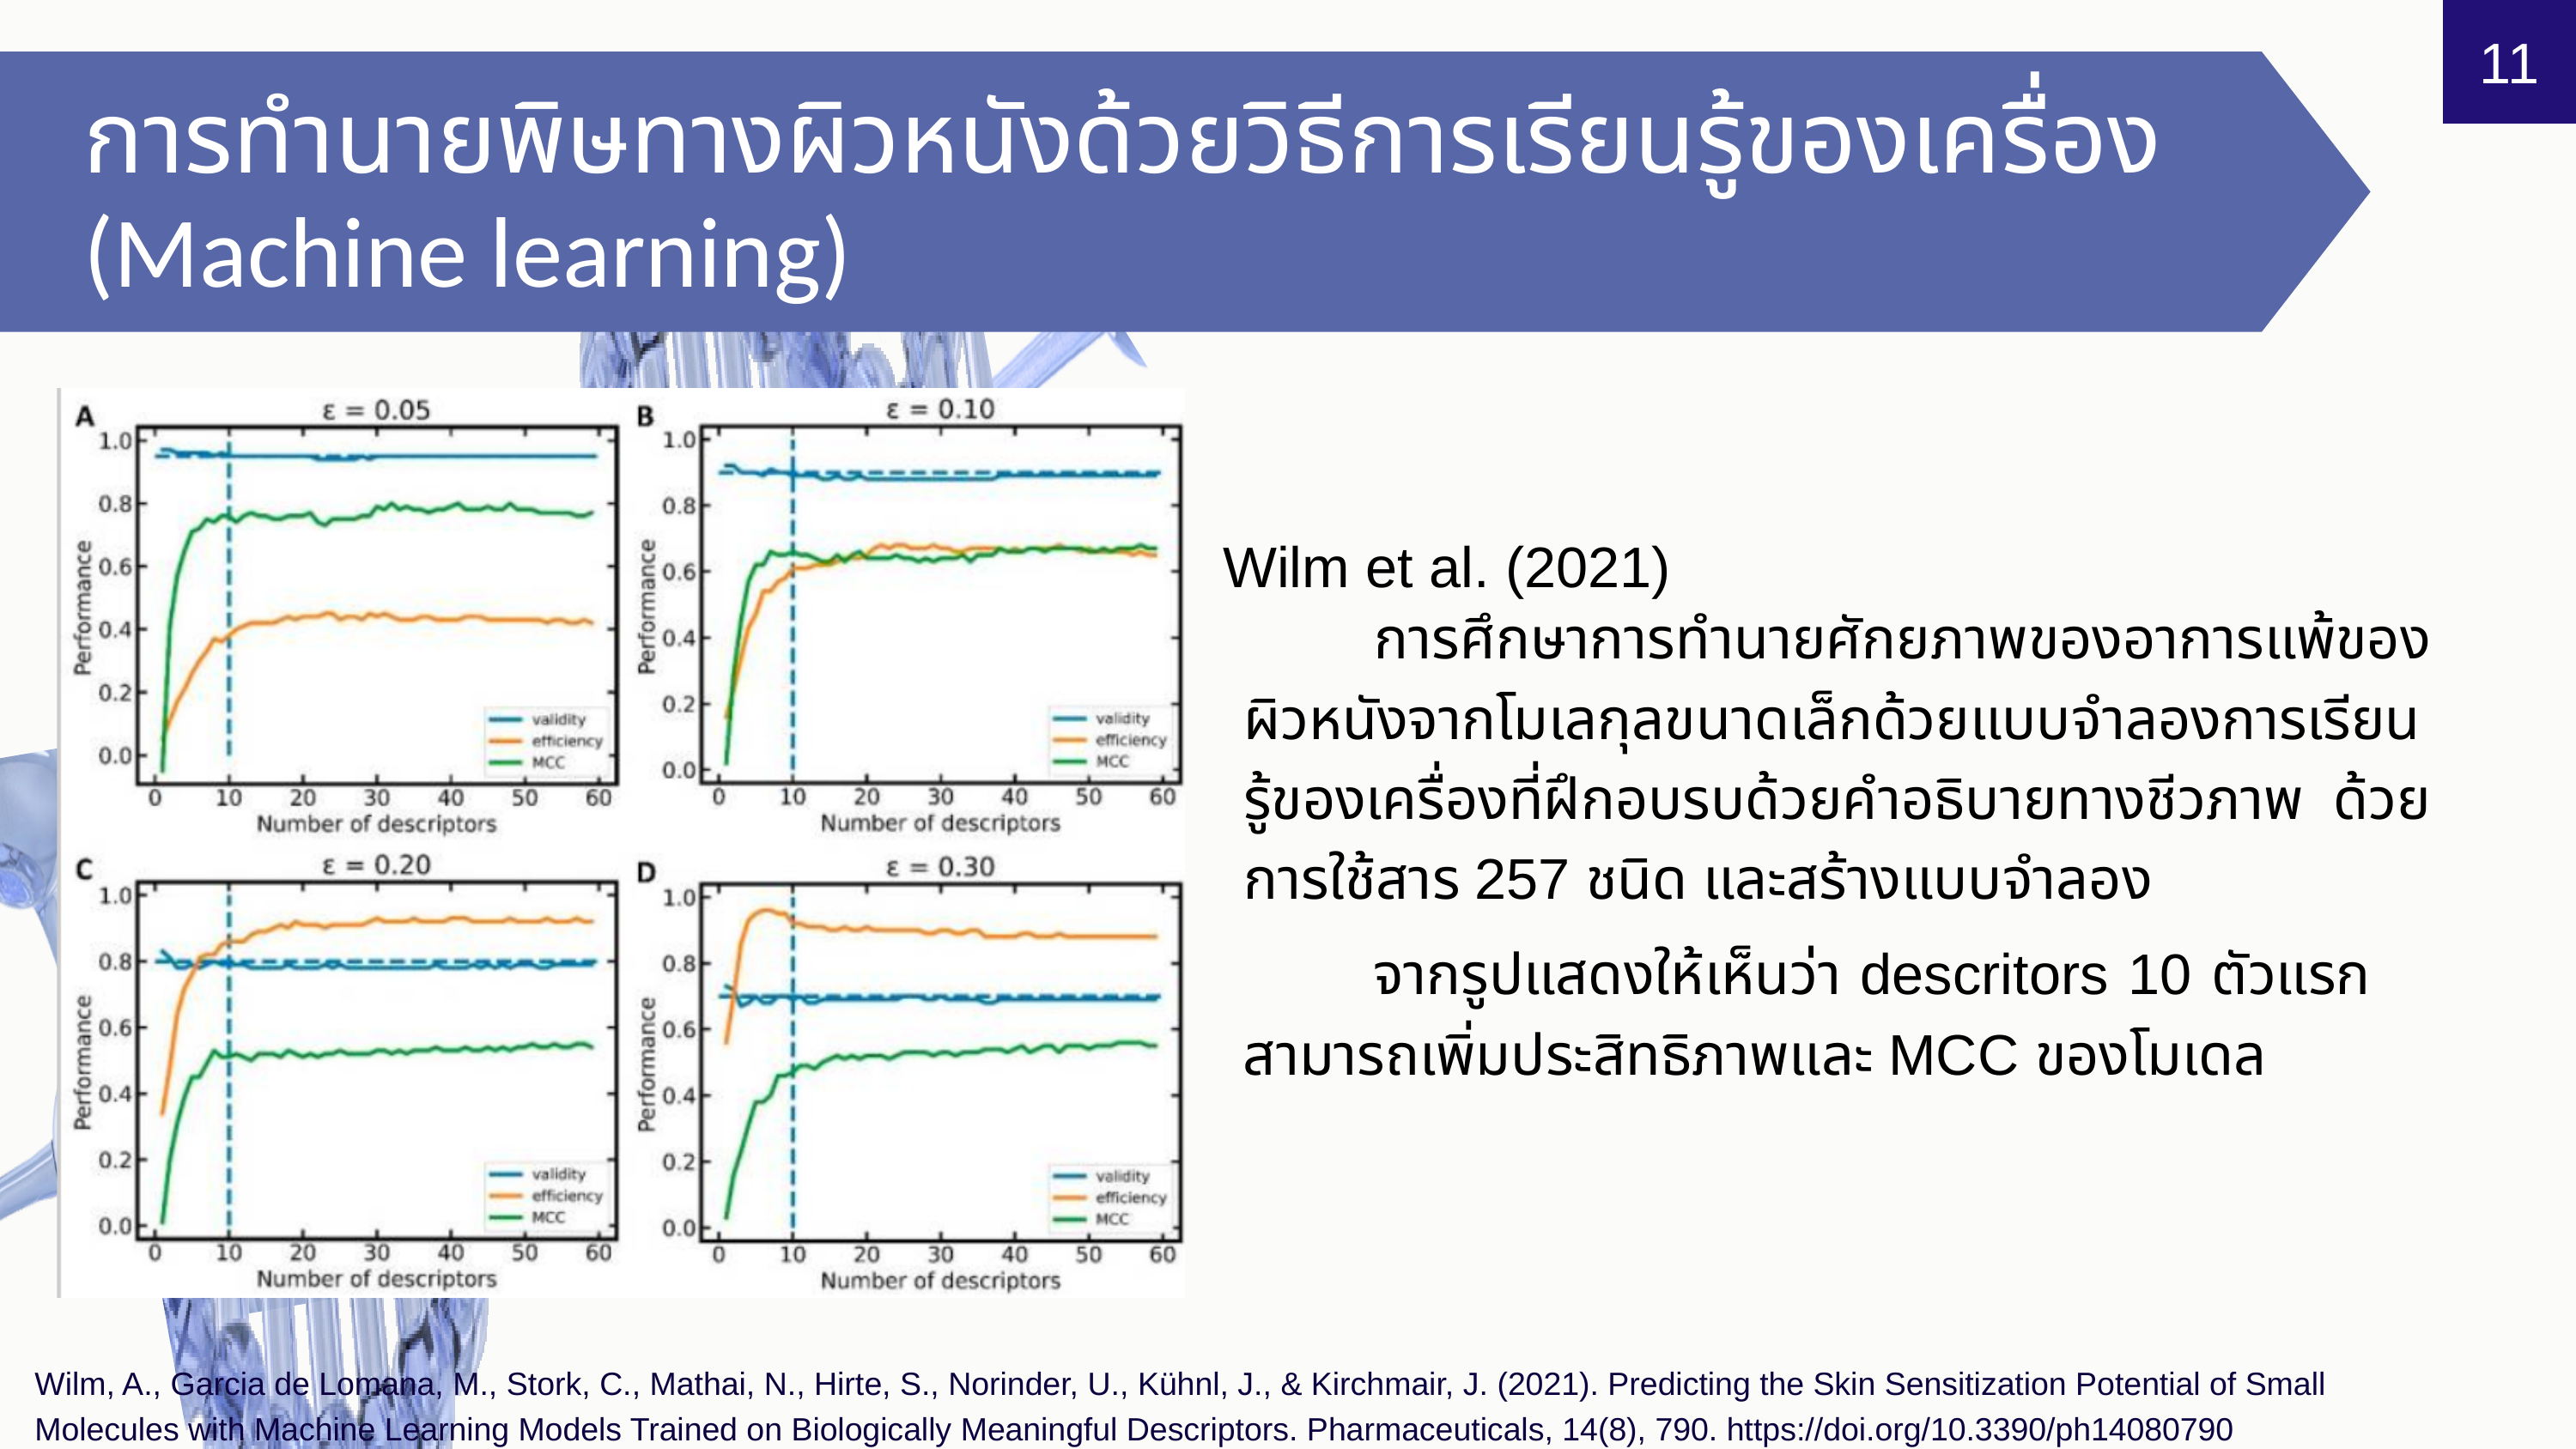

11

การทำนายพิษทางผิวหนังด้วยวิธีการเรียนรู้ของเครื่อง (Machine learning)

Wilm et al. (2021)
       การศึกษาการทำนายศักยภาพของอาการแพ้ของผิวหนังจากโมเลกุลขนาดเล็กด้วยแบบจำลองการเรียนรู้ของเครื่องที่ฝึกอบรบด้วยคำอธิบายทางชีวภาพ ด้วยการใช้สาร 257 ชนิด และสร้างแบบจำลอง

       จากรูปแสดงให้เห็นว่า descritors 10 ตัวแรกสามารถเพิ่มประสิทธิภาพและ MCC ของโมเดล
Wilm, A., Garcia de Lomana, M., Stork, C., Mathai, N., Hirte, S., Norinder, U., Kühnl, J., & Kirchmair, J. (2021). Predicting the Skin Sensitization Potential of Small Molecules with Machine Learning Models Trained on Biologically Meaningful Descriptors. Pharmaceuticals, 14(8), 790. https://doi.org/10.3390/ph14080790